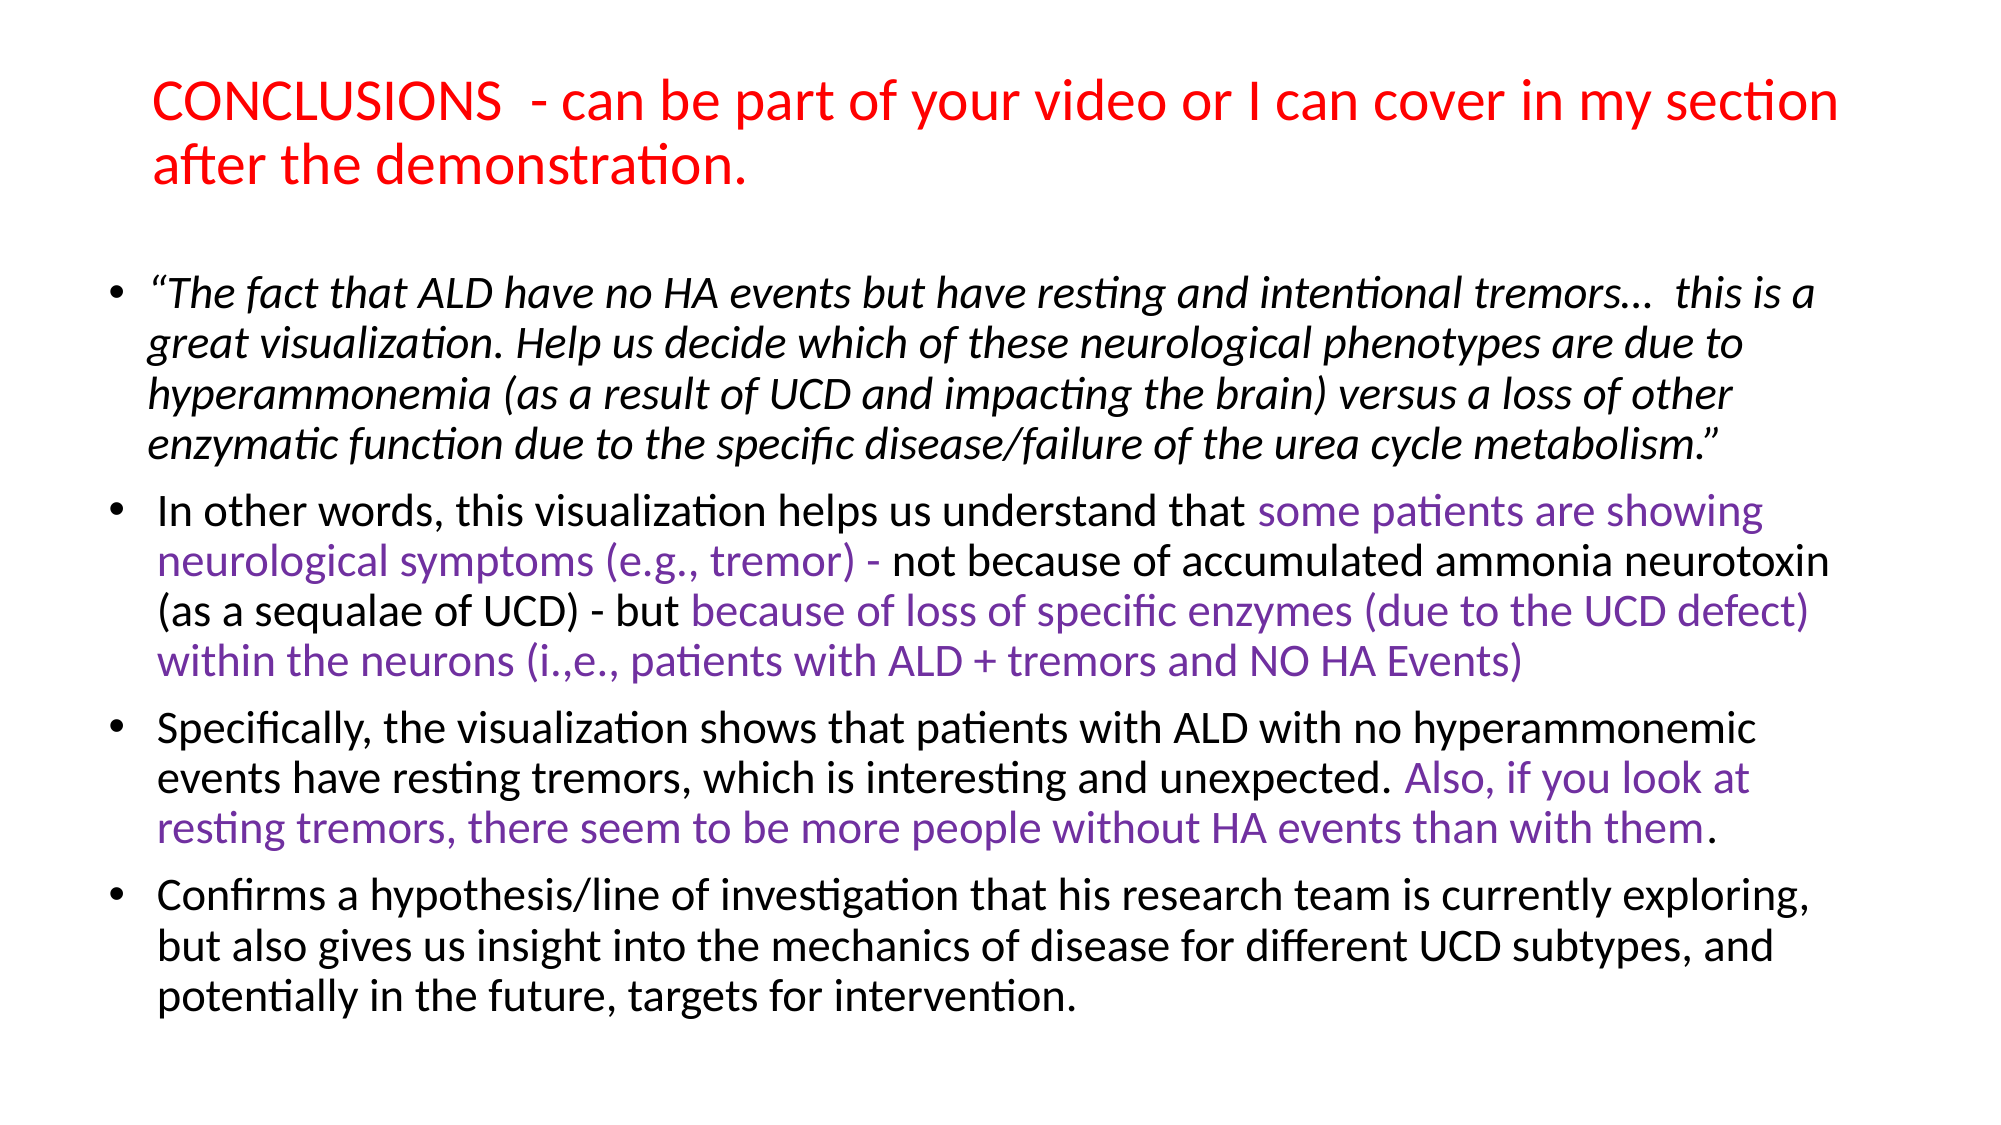

# CONCLUSIONS  - can be part of your video or I can cover in my section after the demonstration.
“The fact that ALD have no HA events but have resting and intentional tremors…  this is a great visualization. Help us decide which of these neurological phenotypes are due to hyperammonemia (as a result of UCD and impacting the brain) versus a loss of other enzymatic function due to the specific disease/failure of the urea cycle metabolism.”
In other words, this visualization helps us understand that some patients are showing neurological symptoms (e.g., tremor) - not because of accumulated ammonia neurotoxin (as a sequalae of UCD) - but because of loss of specific enzymes (due to the UCD defect) within the neurons (i.,e., patients with ALD + tremors and NO HA Events)
Specifically, the visualization shows that patients with ALD with no hyperammonemic events have resting tremors, which is interesting and unexpected. Also, if you look at resting tremors, there seem to be more people without HA events than with them.
Confirms a hypothesis/line of investigation that his research team is currently exploring, but also gives us insight into the mechanics of disease for different UCD subtypes, and potentially in the future, targets for intervention.